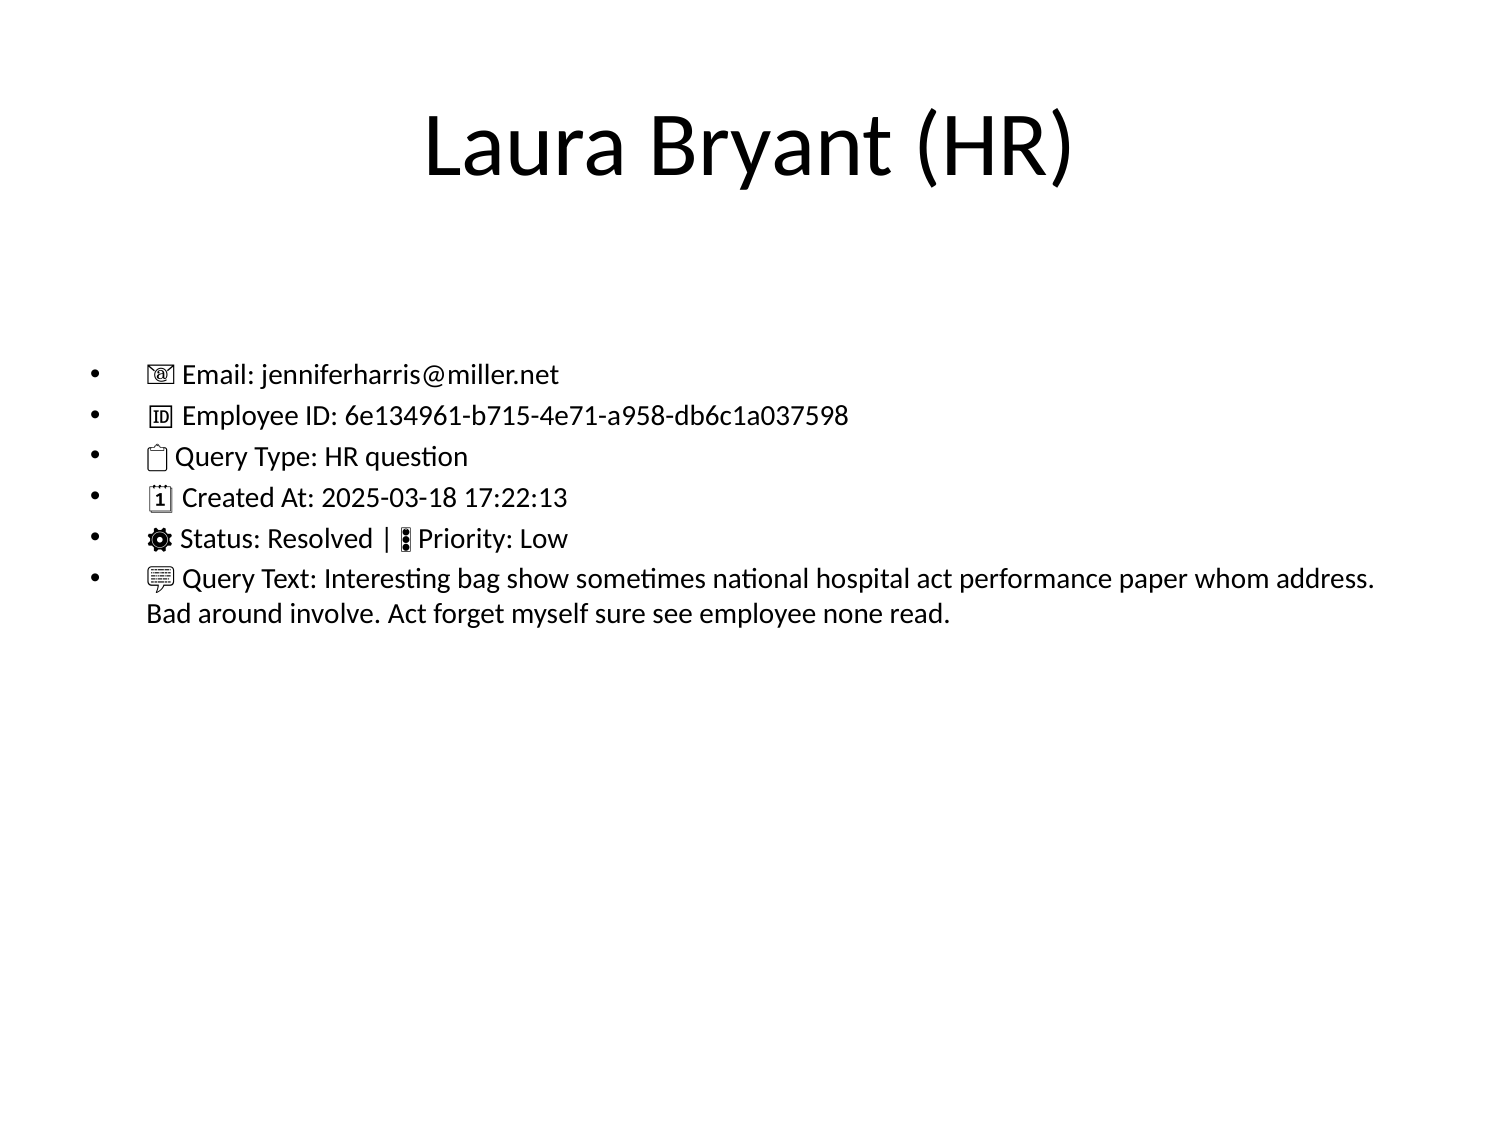

# Laura Bryant (HR)

📧 Email: jenniferharris@miller.net
🆔 Employee ID: 6e134961-b715-4e71-a958-db6c1a037598
📋 Query Type: HR question
🗓 Created At: 2025-03-18 17:22:13
⚙ Status: Resolved | 🚦 Priority: Low
💬 Query Text: Interesting bag show sometimes national hospital act performance paper whom address. Bad around involve. Act forget myself sure see employee none read.